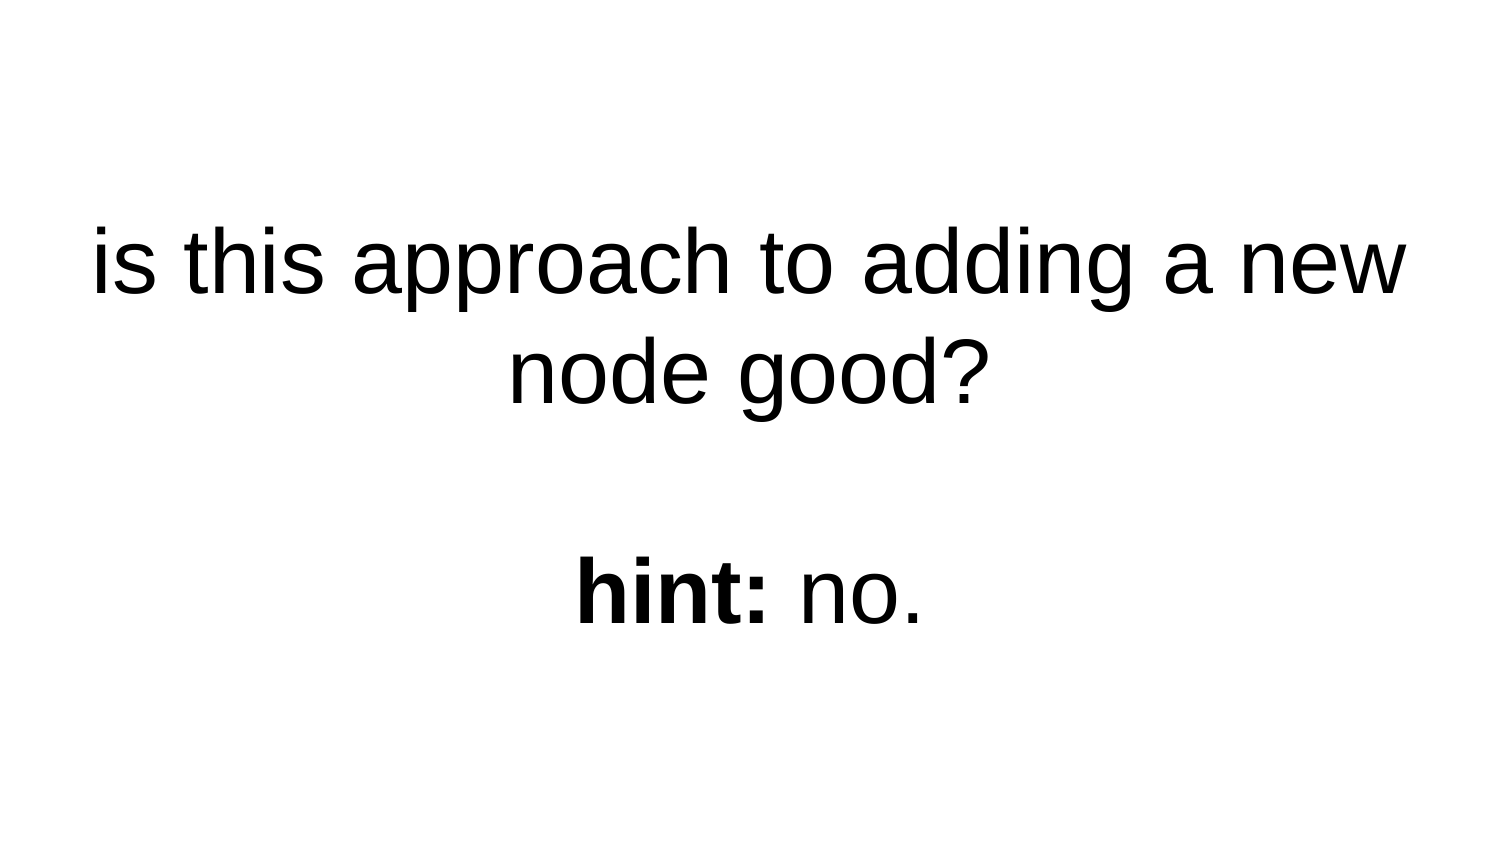

# is this approach to adding a new node good? hint: no.